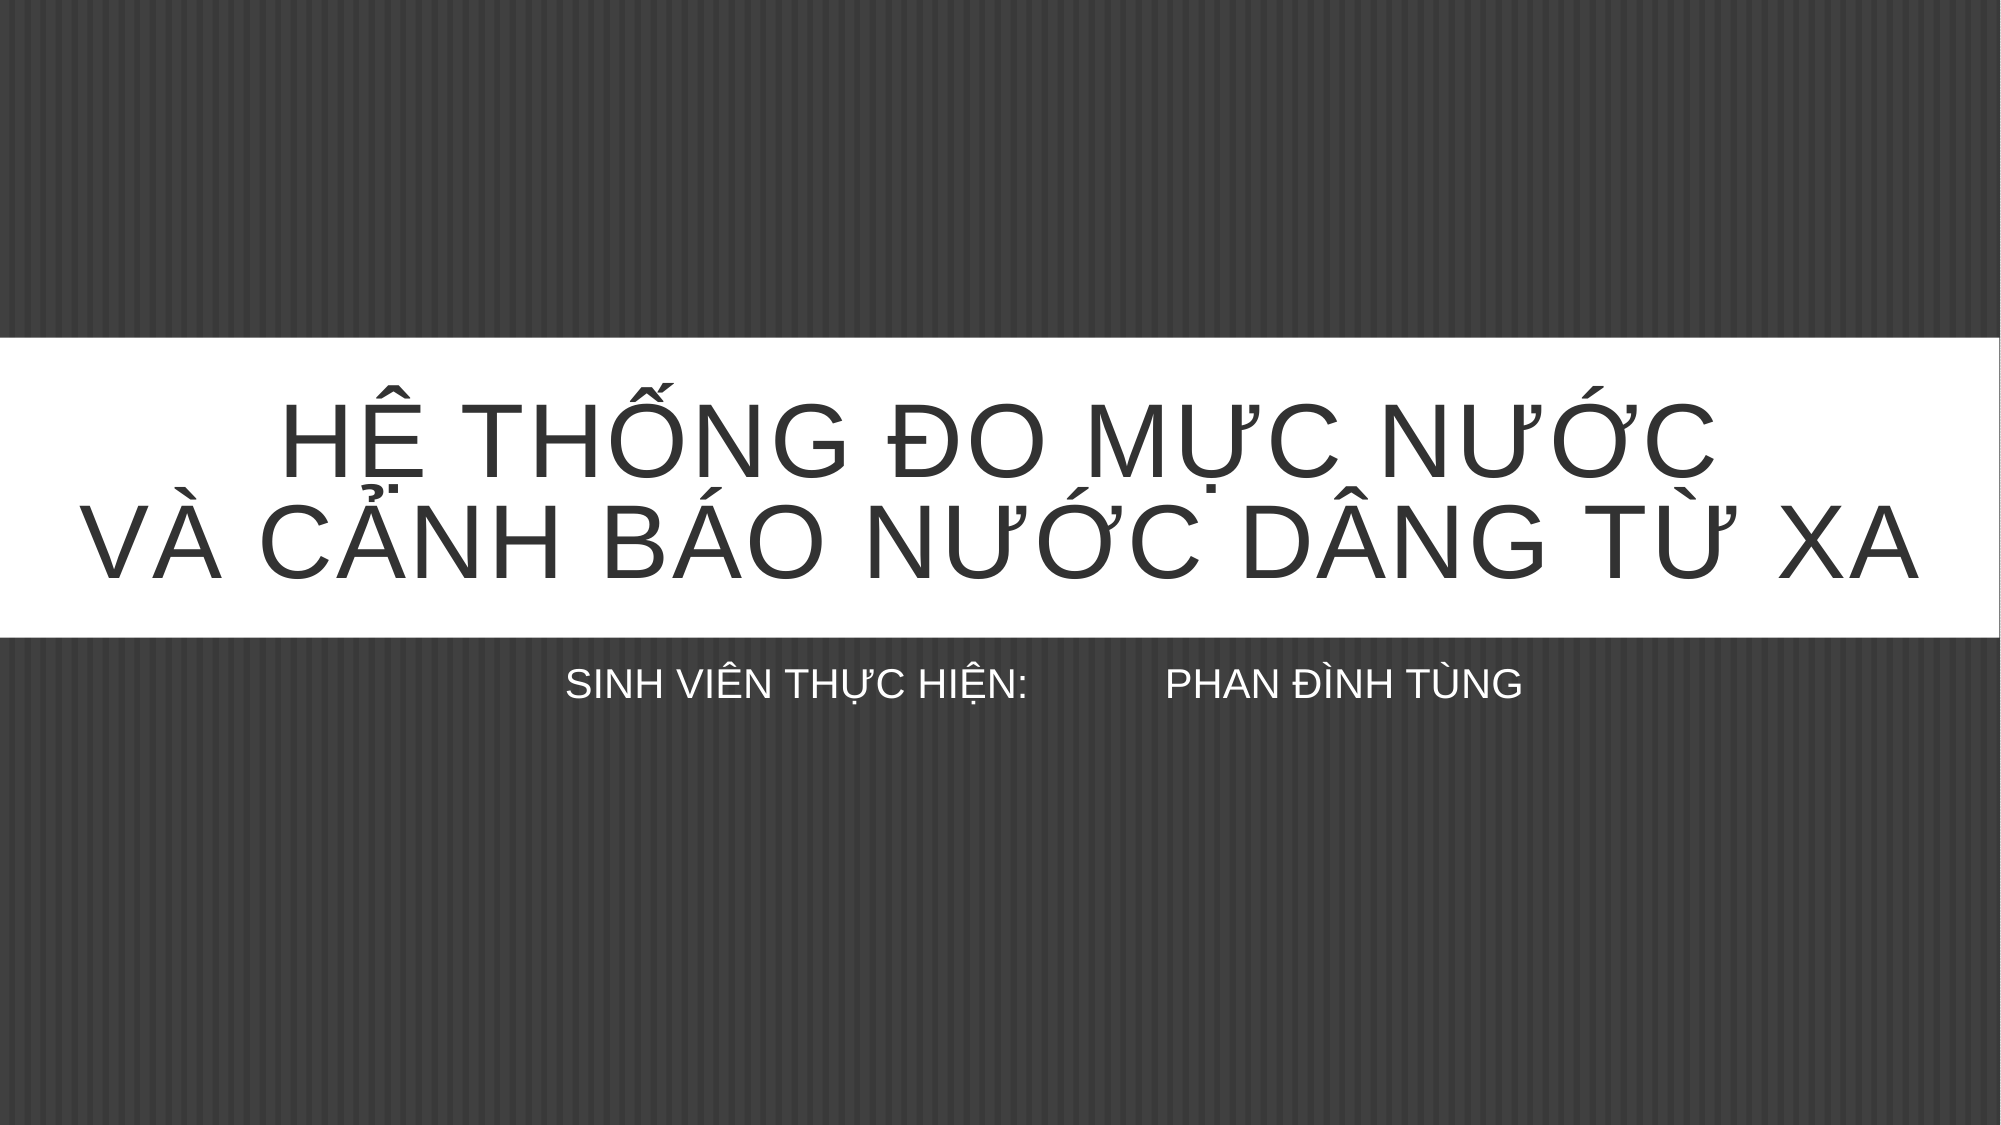

# HỆ THỐNG ĐO MỰC NƯỚC VÀ CẢNH BÁO NƯỚC DÂNG TỪ XA
SINH VIÊN THỰC HIỆN: 	PHAN ĐÌNH TÙNG